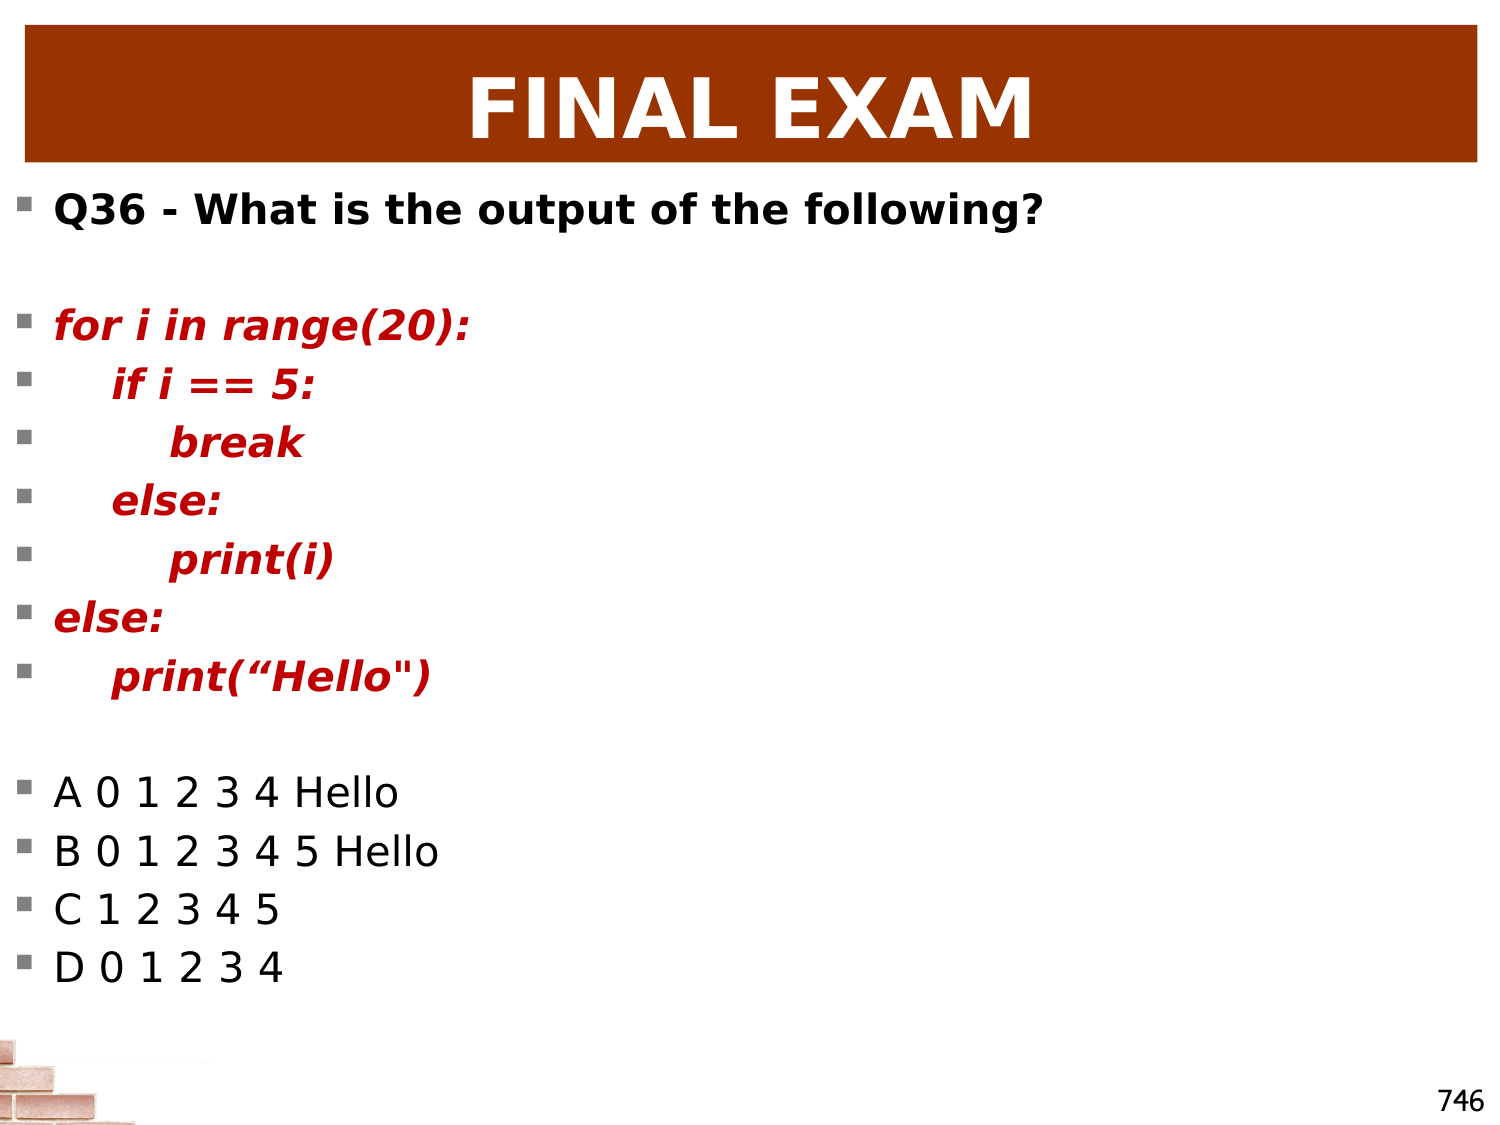

# FINAL EXAM
Q36 - What is the output of the following?

for i in range(20):
    if i == 5:
        break
    else:
        print(i)
else:
    print(“Hello")

A 0 1 2 3 4 Hello
B 0 1 2 3 4 5 Hello
C 1 2 3 4 5
D 0 1 2 3 4
746